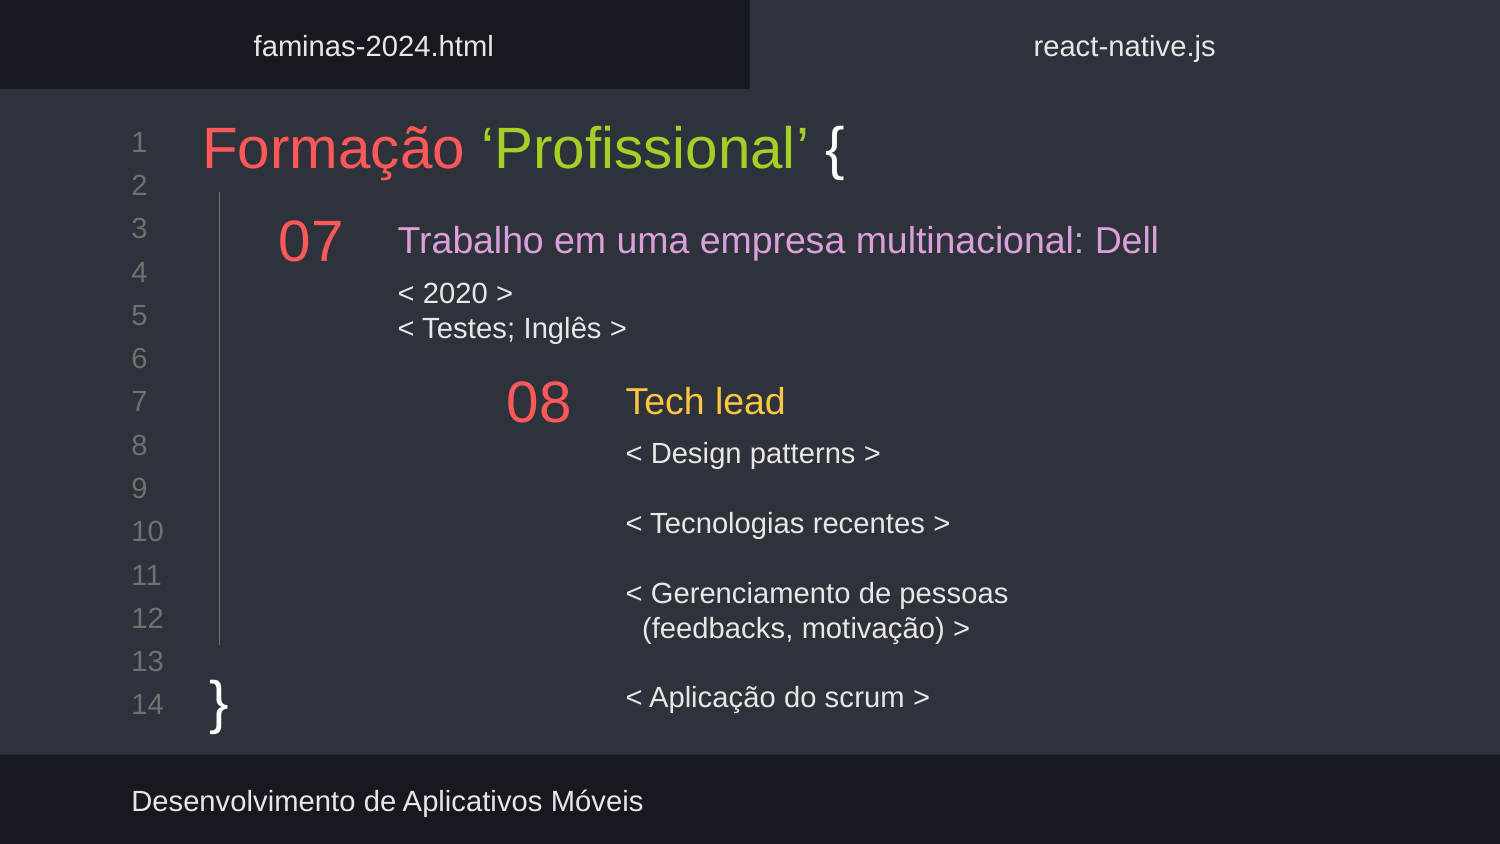

faminas-2024.html
react-native.js
Formação ‘Profissional’ {
}
# 07
Trabalho em uma empresa multinacional: Dell
< 2020 >
< Testes; Inglês >
Tech lead
08
< Design patterns >

< Tecnologias recentes >

< Gerenciamento de pessoas
  (feedbacks, motivação) >

< Aplicação do scrum >
Desenvolvimento de Aplicativos Móveis